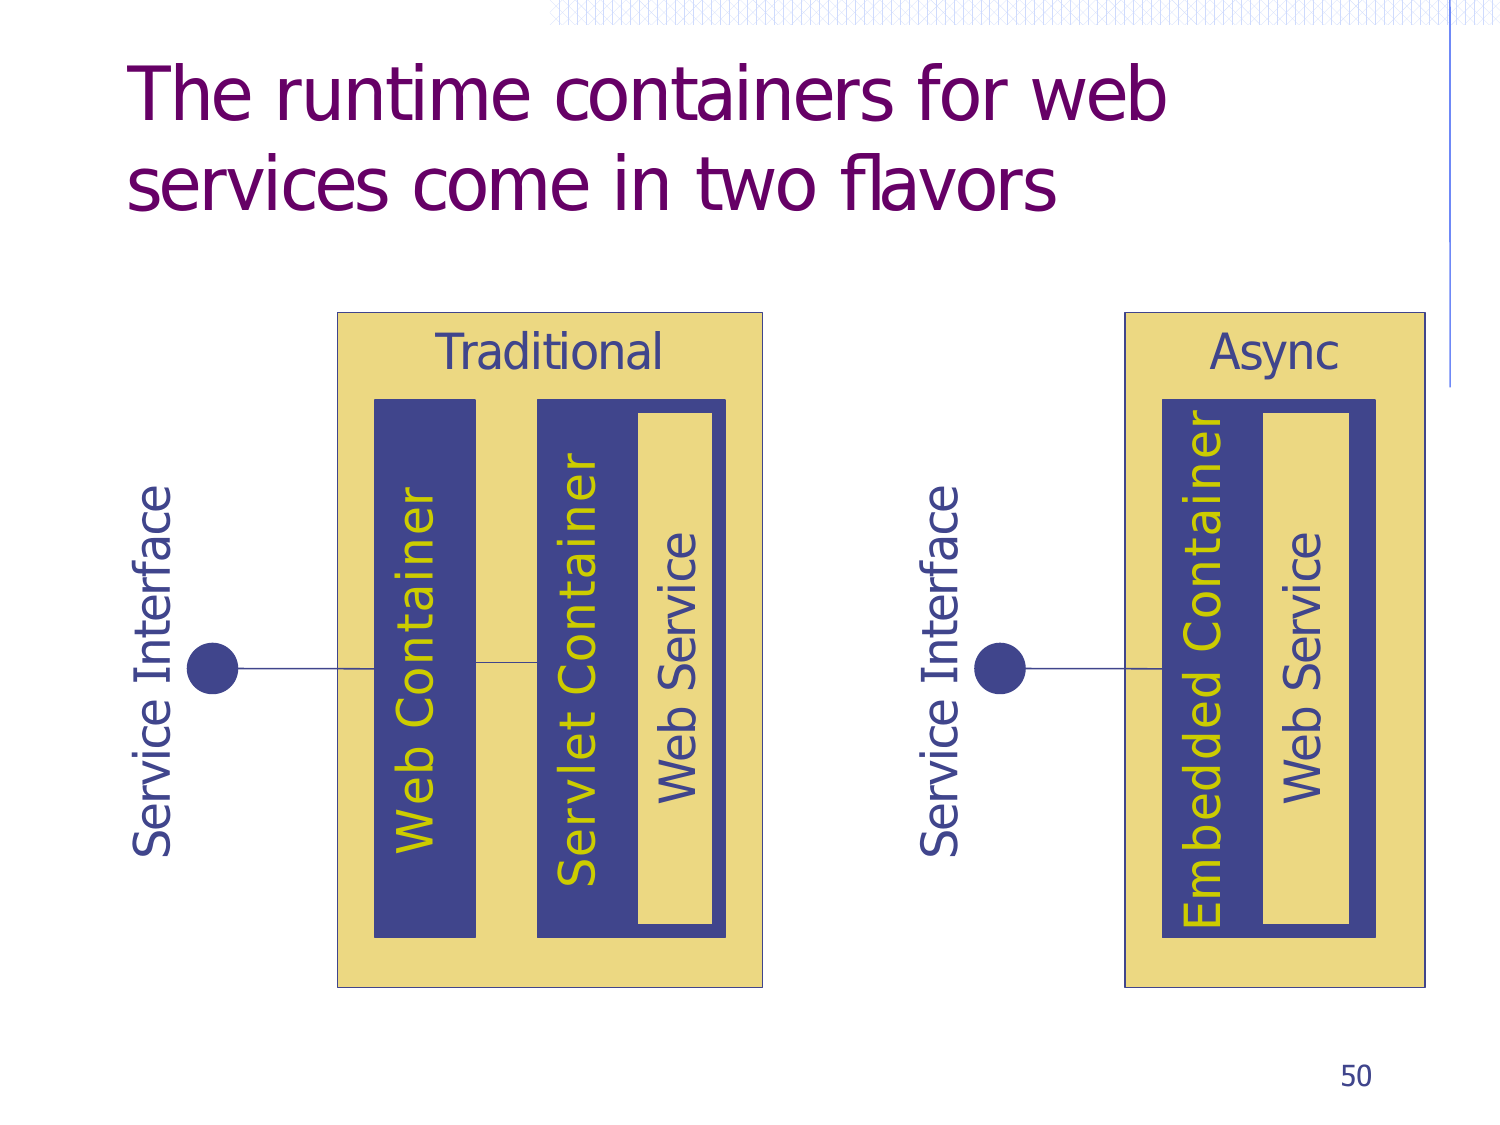

# The runtime containers for web services come in two flavors
Traditional
Async
Embedded Container
Servlet Container
Web Container
Web Service
Web Service
Service Interface
Service Interface

50